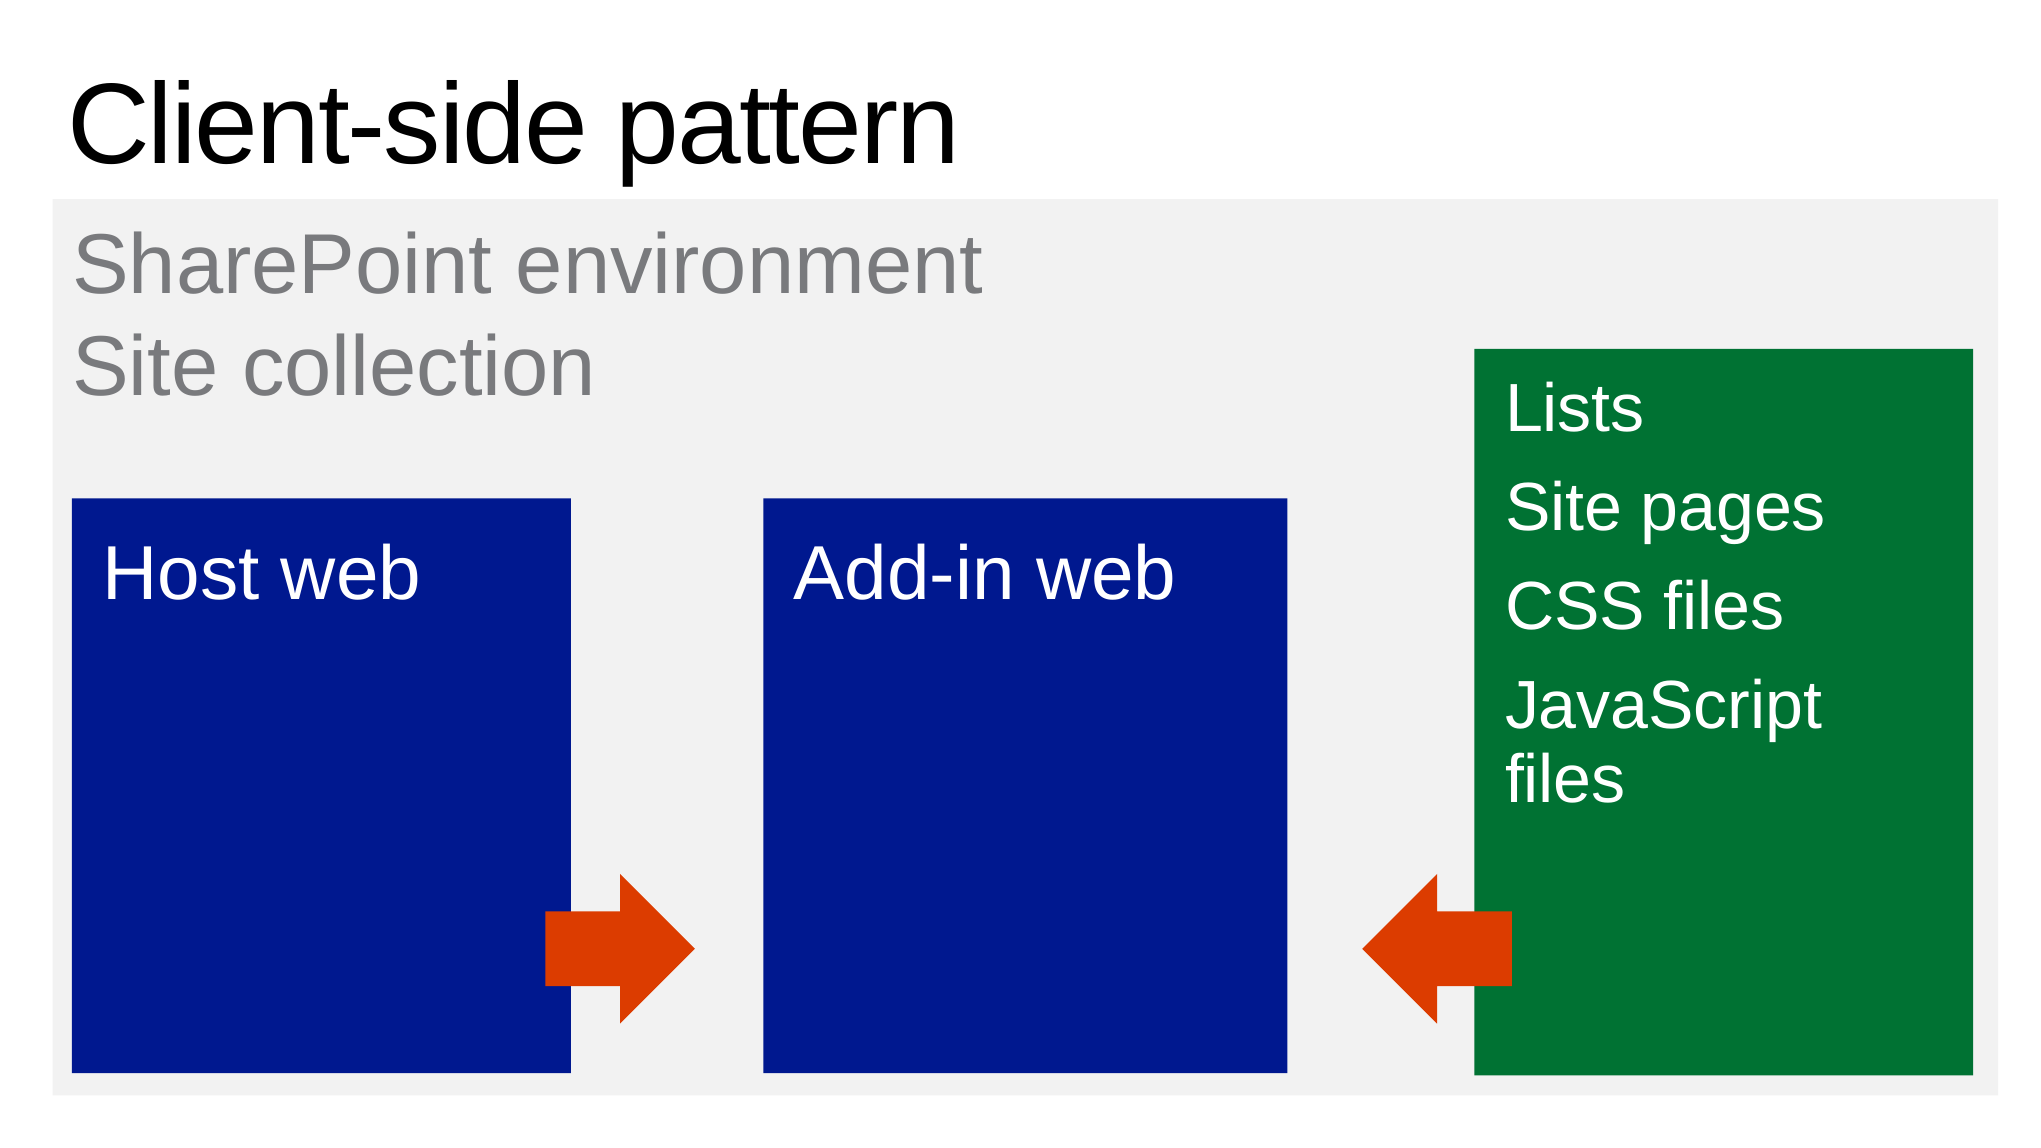

# Client-side pattern
SharePoint environment
Site collection
Lists
Site pages
CSS files
JavaScript files
Host web
Add-in web